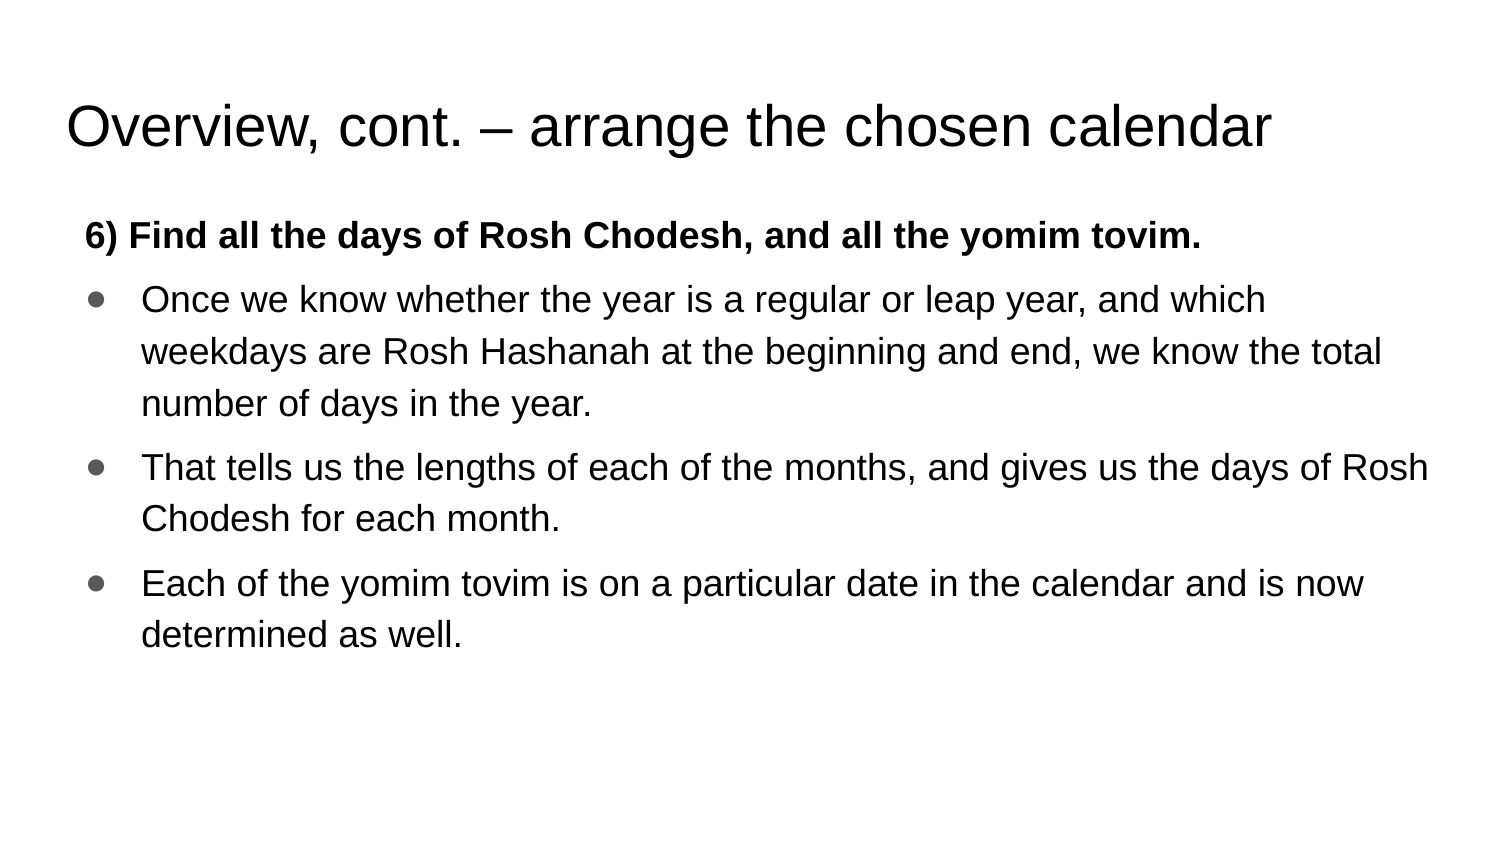

# Overview, cont. – arrange the chosen calendar
6) Find all the days of Rosh Chodesh, and all the yomim tovim.
Once we know whether the year is a regular or leap year, and which weekdays are Rosh Hashanah at the beginning and end, we know the total number of days in the year.
That tells us the lengths of each of the months, and gives us the days of Rosh Chodesh for each month.
Each of the yomim tovim is on a particular date in the calendar and is now determined as well.